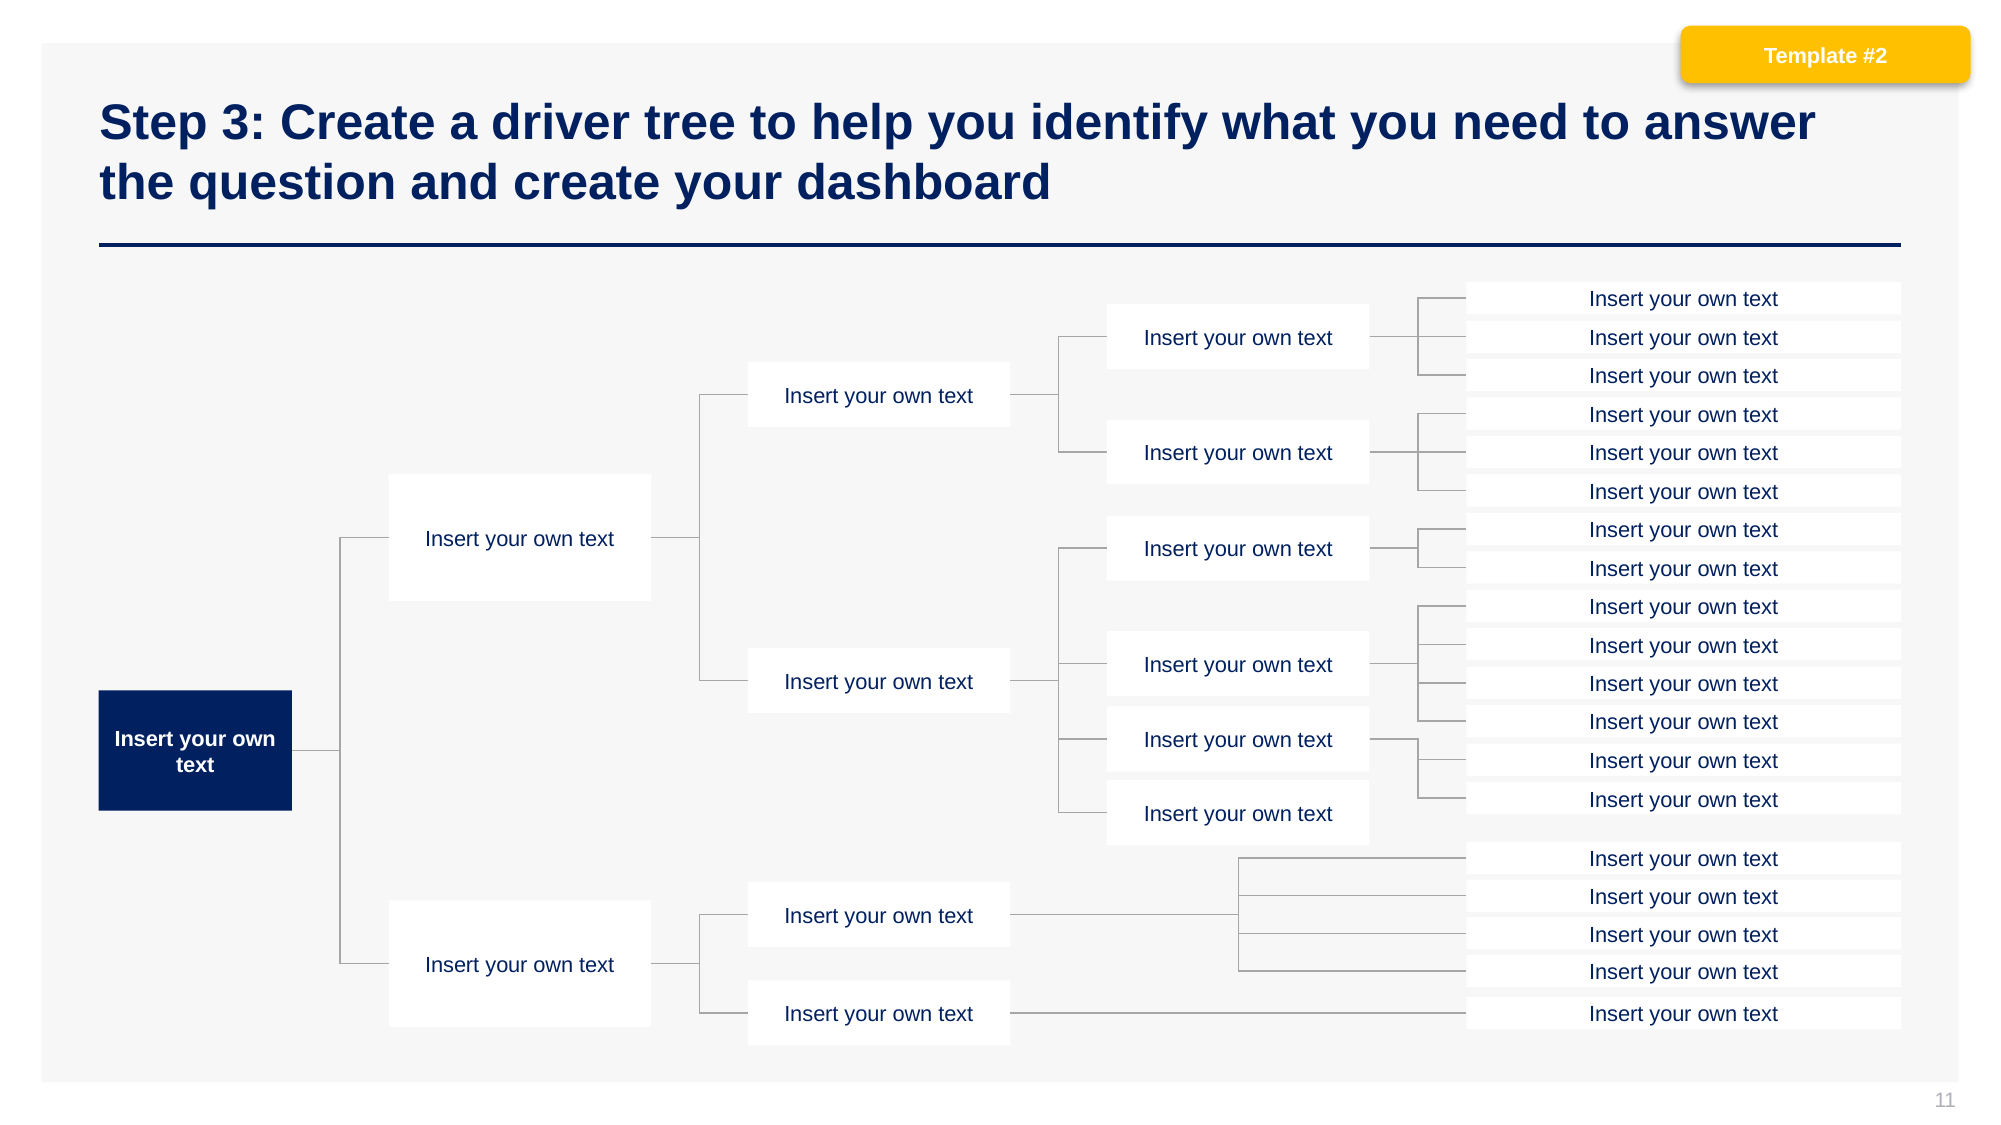

Template #2
# Step 3: Create a driver tree to help you identify what you need to answer the question and create your dashboard
Insert your own text
Insert your own text
Insert your own text
Insert your own text
Insert your own text
Insert your own text
Insert your own text
Insert your own text
Insert your own text
Insert your own text
Insert your own text
Insert your own text
Insert your own text
Insert your own text
Insert your own text
Insert your own text
Insert your own text
Insert your own text
Insert your own text
Insert your own text
Insert your own text
Insert your own text
Insert your own text
Insert your own text
Insert your own text
Insert your own text
Insert your own text
Insert your own text
Insert your own text
Insert your own text
Insert your own text
Insert your own text
11